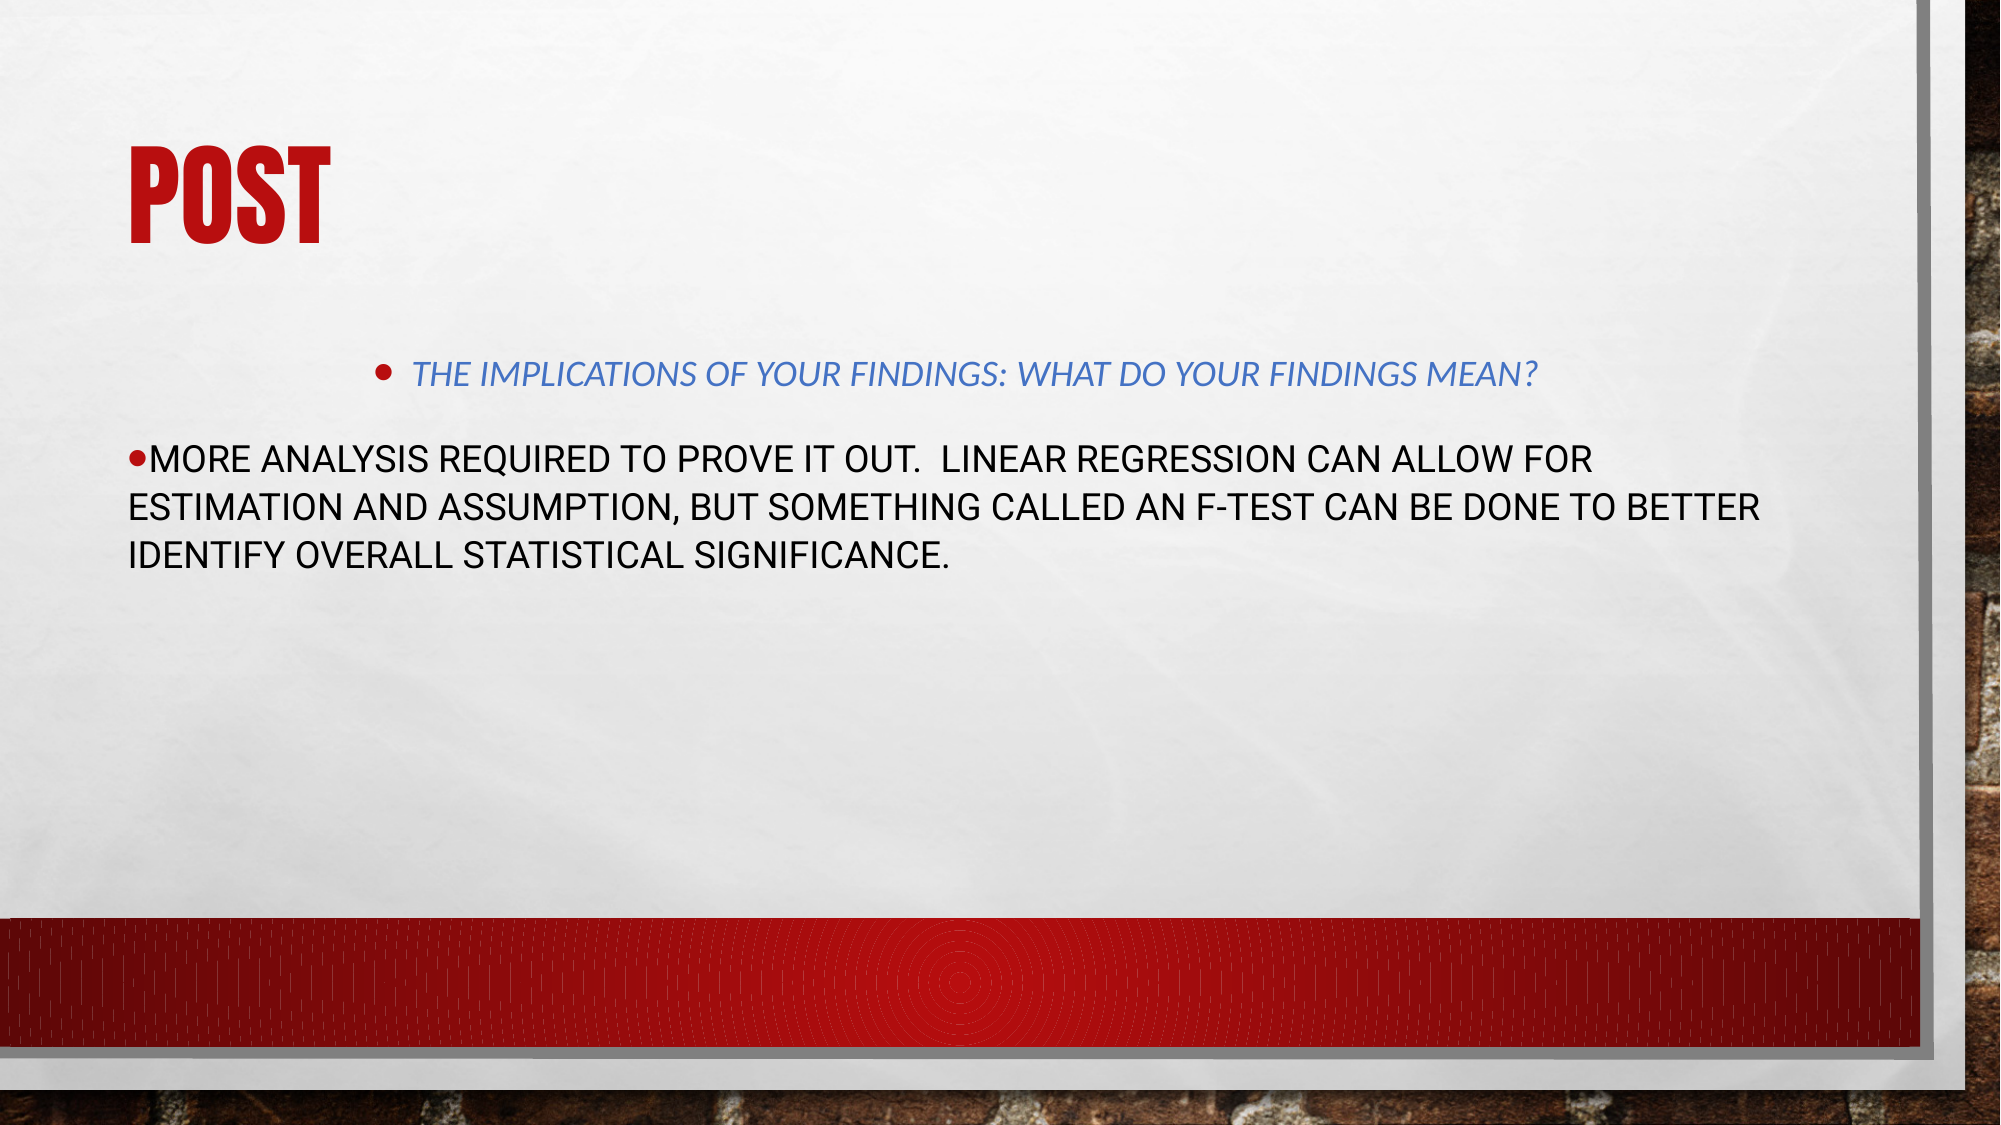

# post
The implications of your findings: what do your findings mean?
More analysis required to prove it out.  Linear regression can allow for estimation and assumption, but something called an F-test can be done to better identify overall statistical significance.